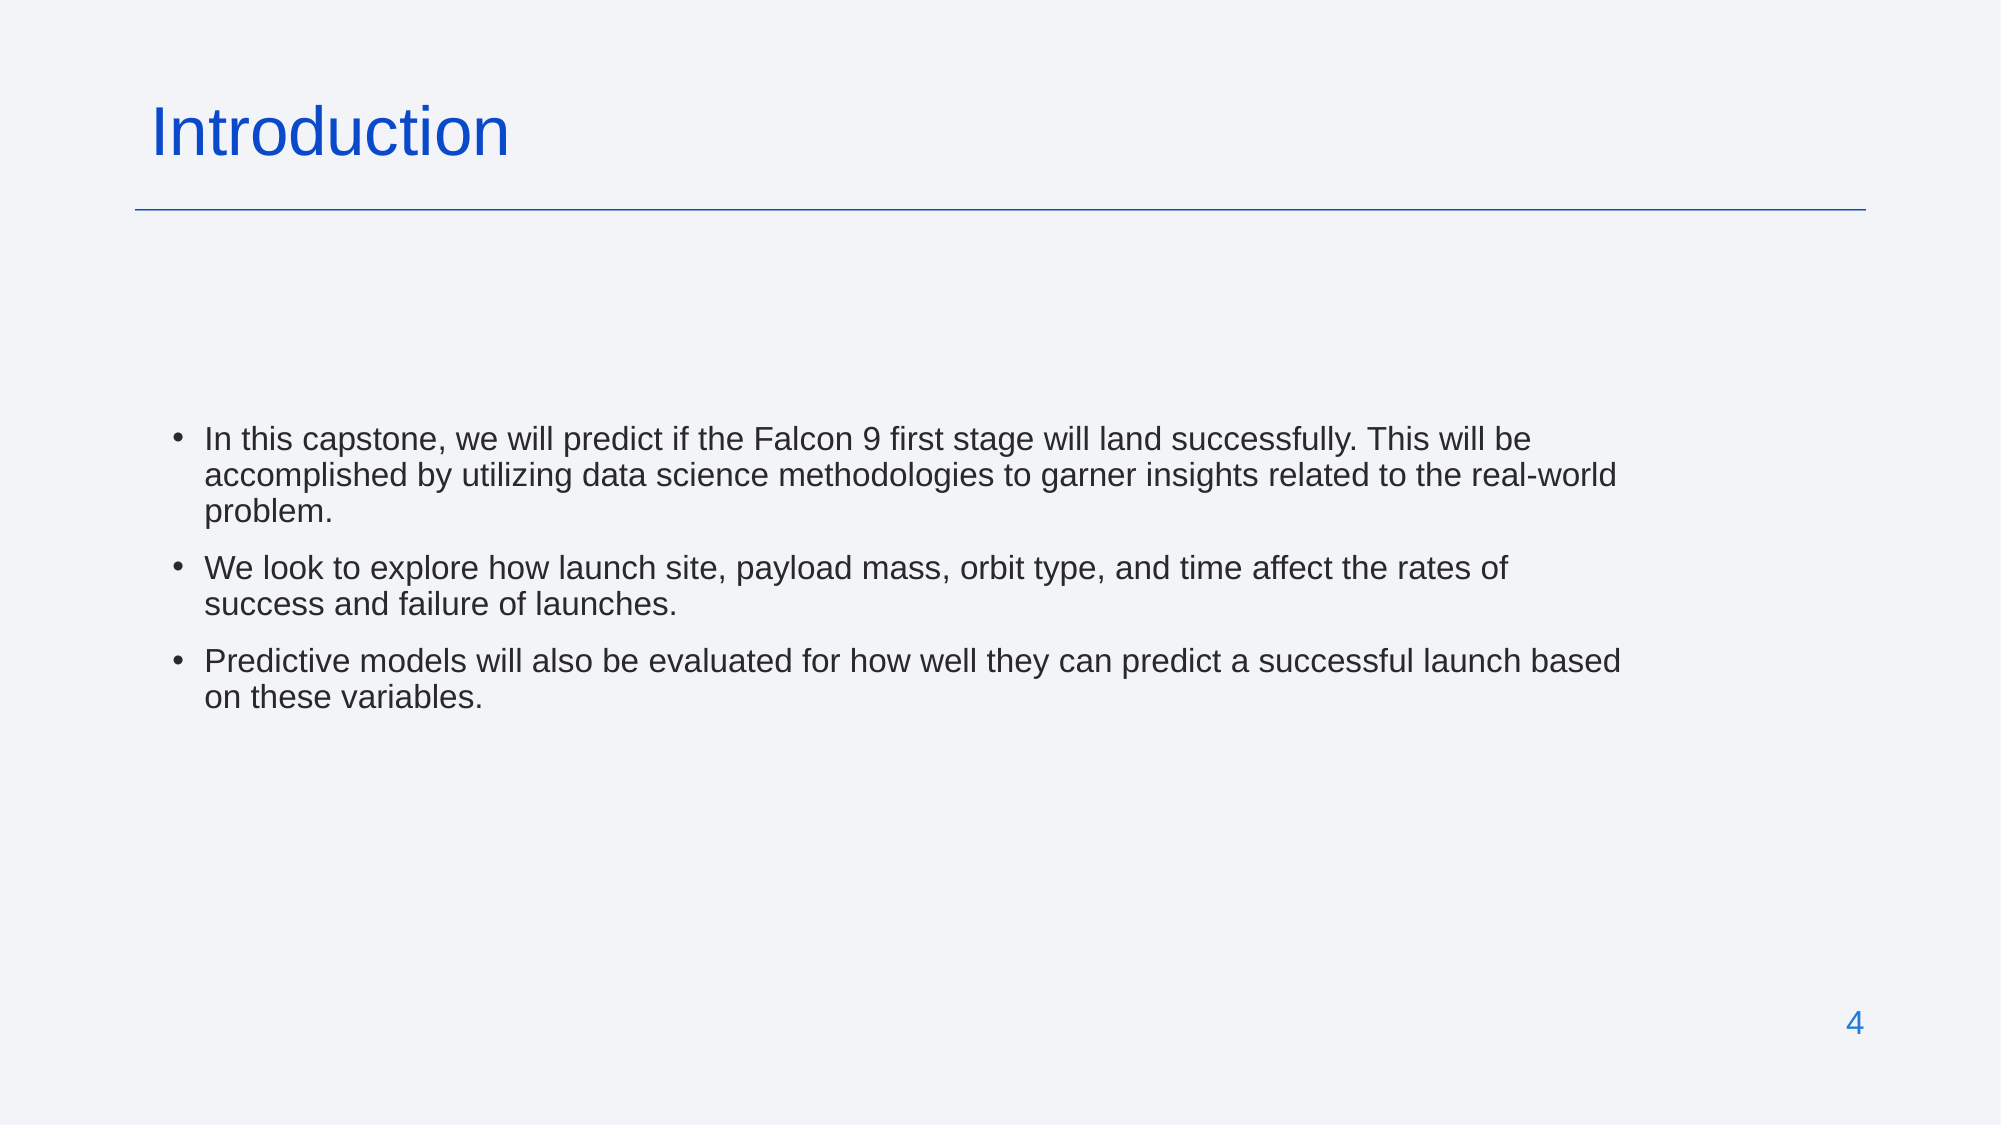

Introduction
In this capstone, we will predict if the Falcon 9 first stage will land successfully. This will be accomplished by utilizing data science methodologies to garner insights related to the real-world problem.
We look to explore how launch site, payload mass, orbit type, and time affect the rates of success and failure of launches.
Predictive models will also be evaluated for how well they can predict a successful launch based on these variables.
4